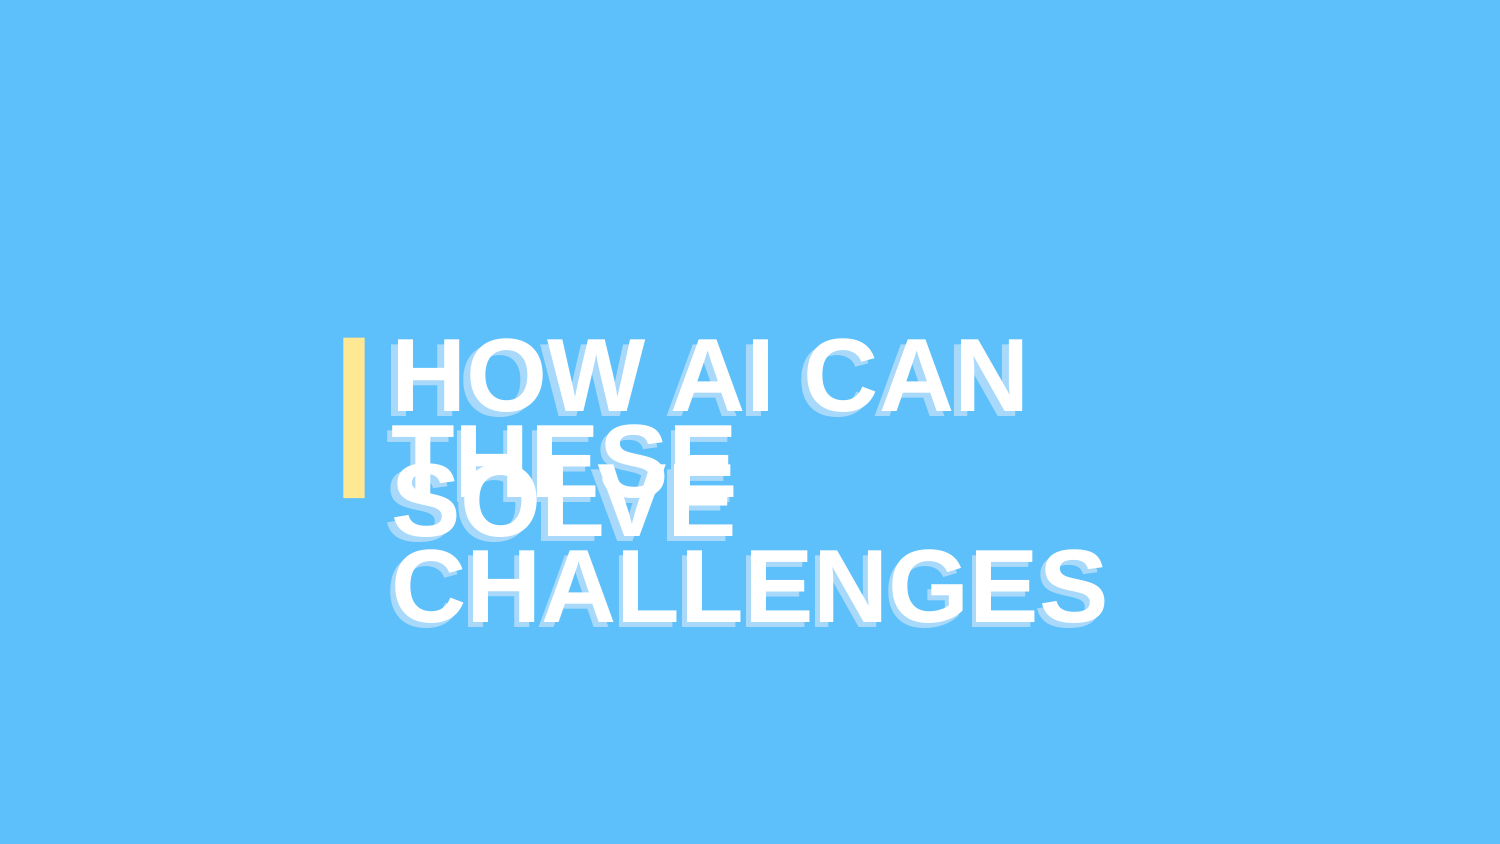

HOW AI CAN SOLVE
HOW AI CAN SOLVE

THESE CHALLENGES
THESE CHALLENGES